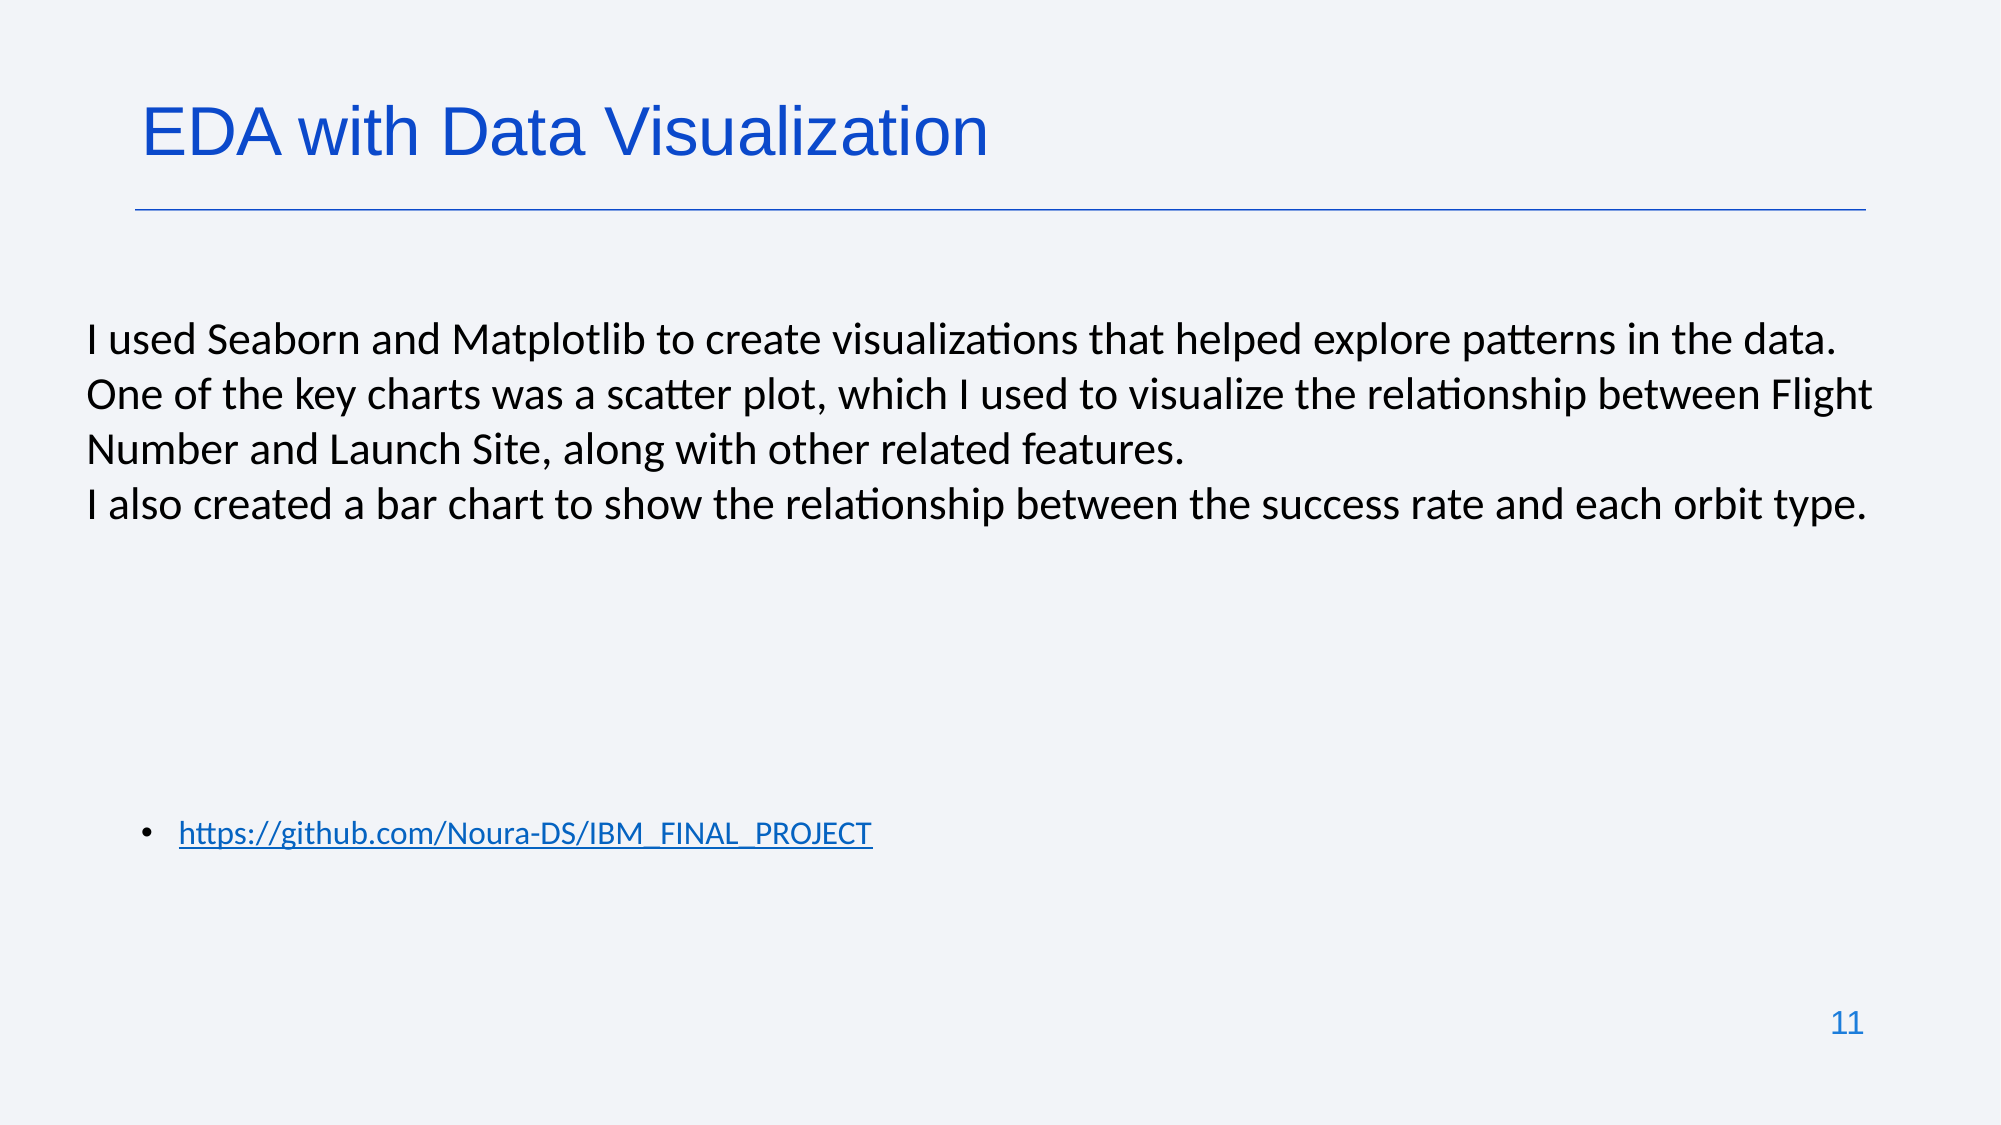

EDA with Data Visualization

I used Seaborn and Matplotlib to create visualizations that helped explore patterns in the data.
One of the key charts was a scatter plot, which I used to visualize the relationship between Flight Number and Launch Site, along with other related features.
I also created a bar chart to show the relationship between the success rate and each orbit type.

https://github.com/Noura-DS/IBM_FINAL_PROJECT

11